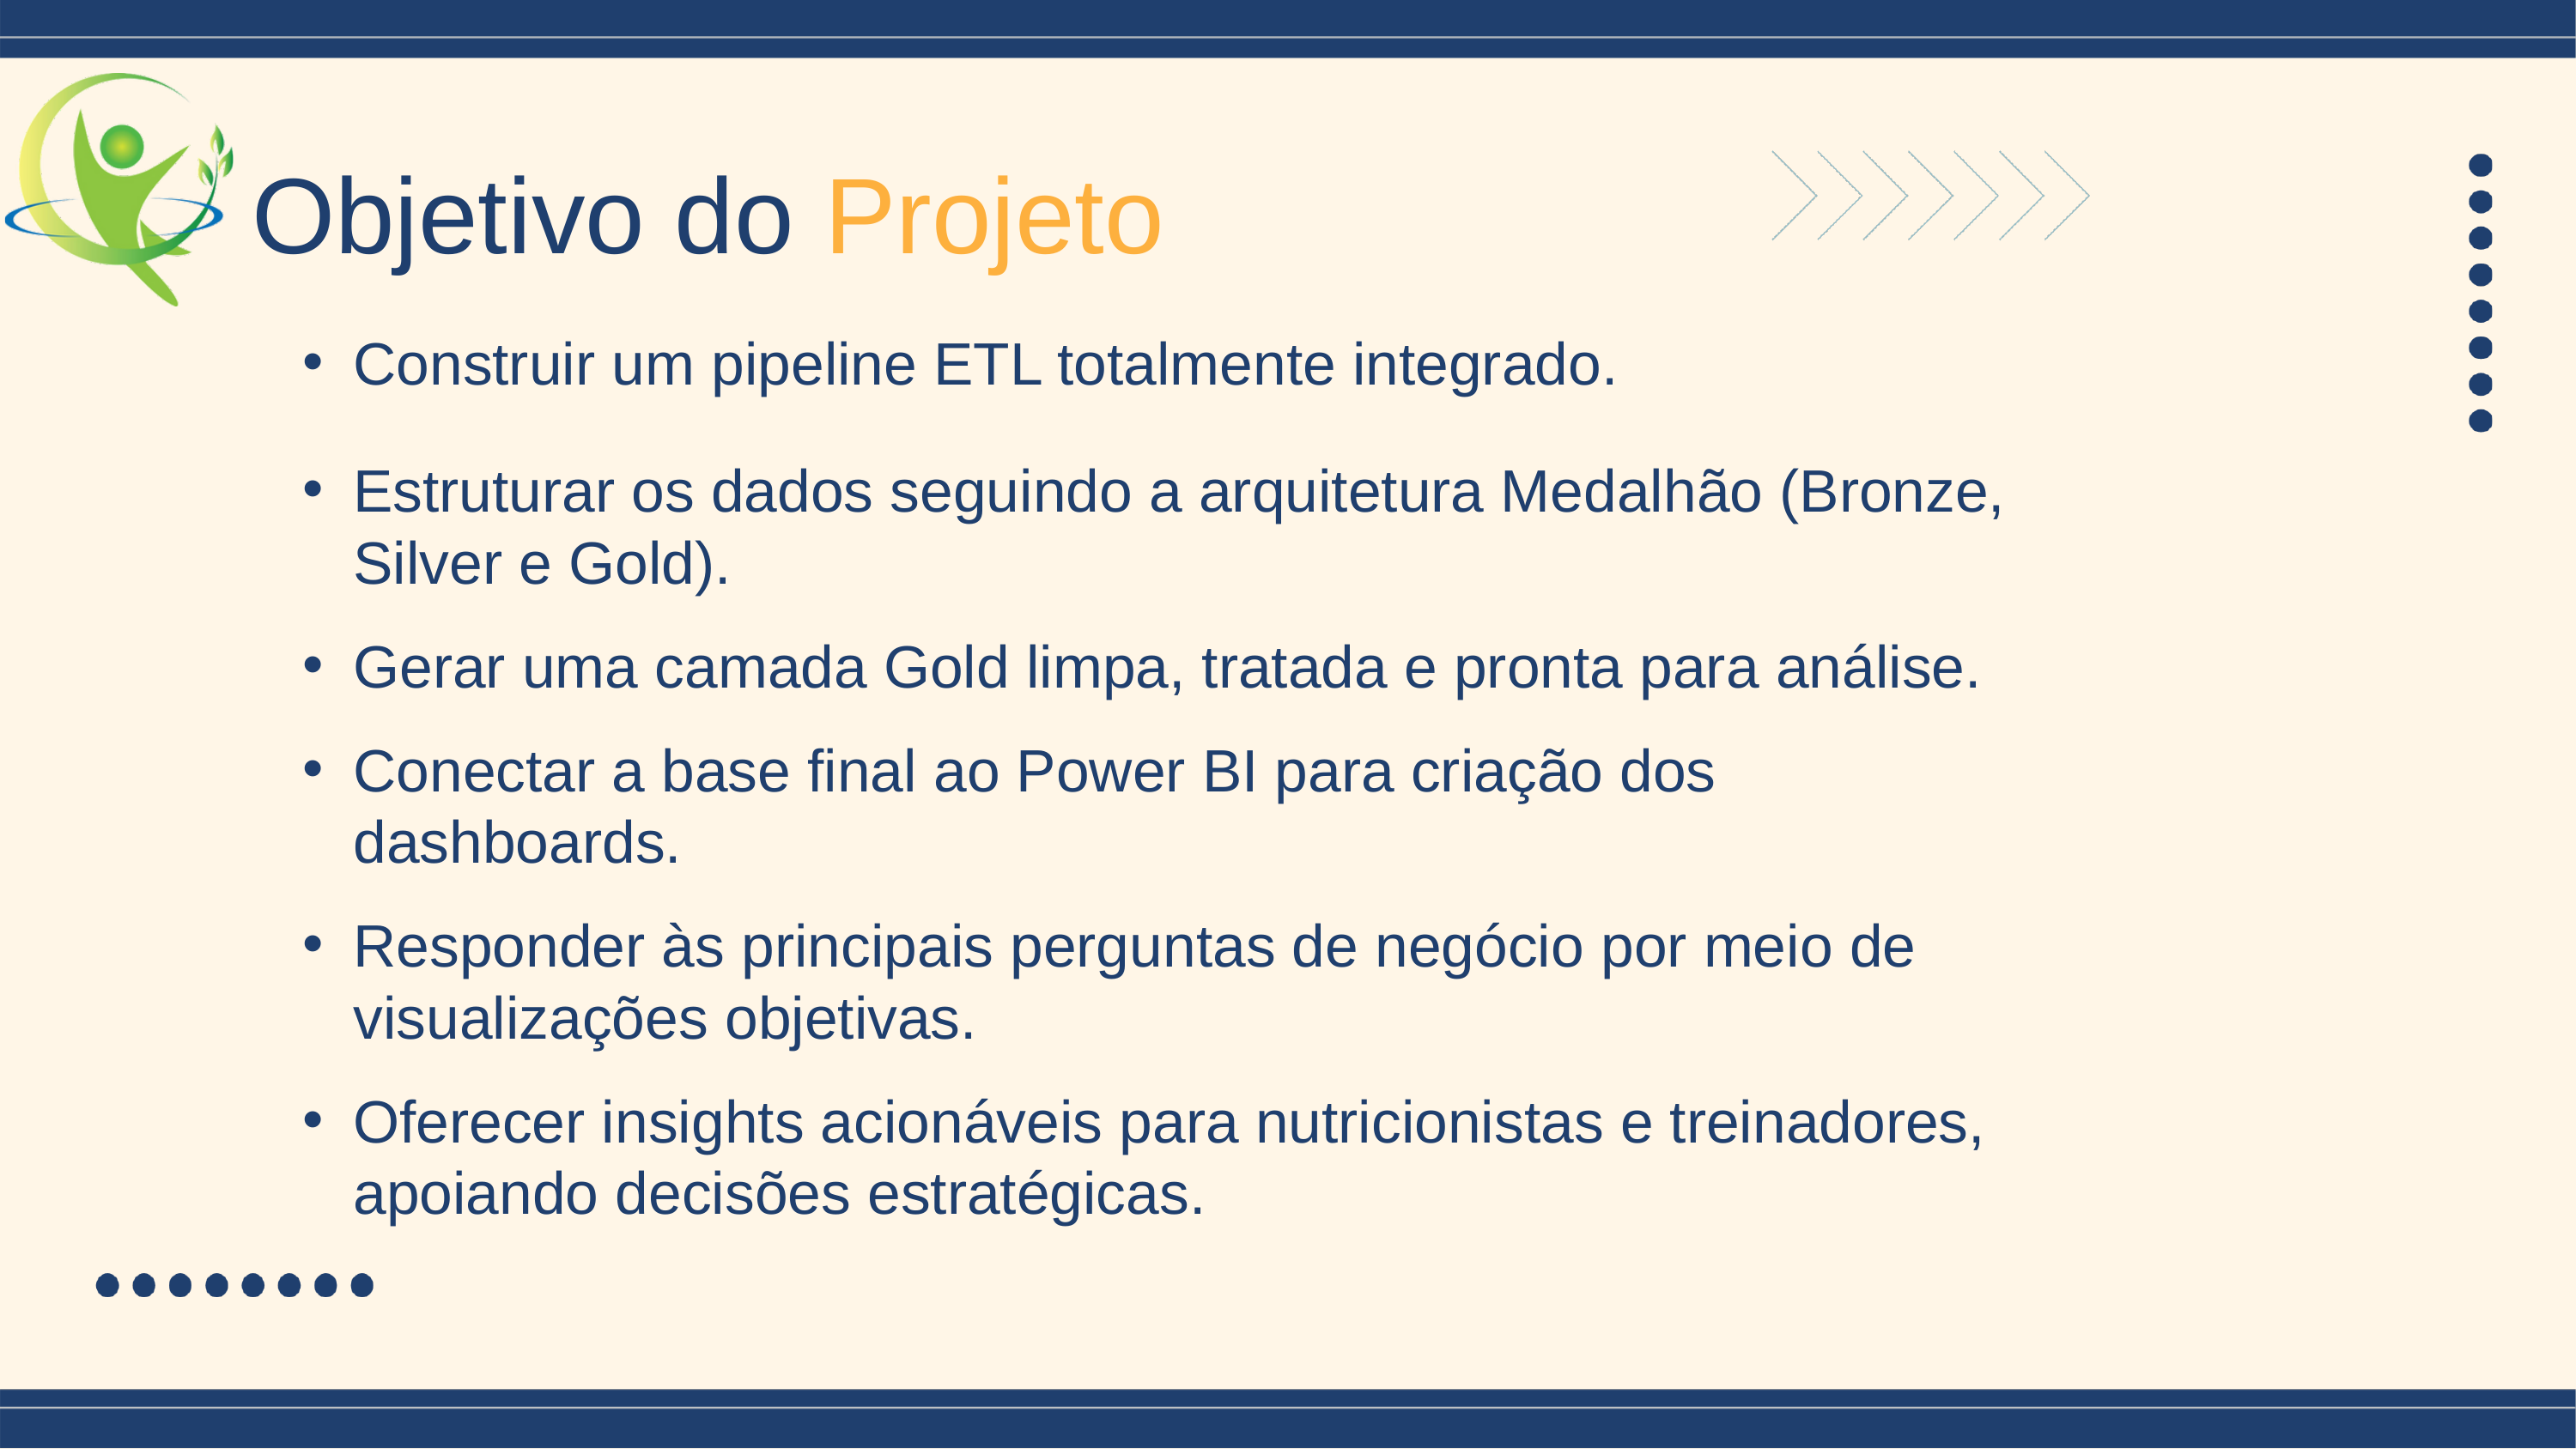

Objetivo do Projeto

Construir um pipeline ETL totalmente integrado.

Estruturar os dados seguindo a arquitetura Medalhão (Bronze, Silver e Gold).

Gerar uma camada Gold limpa, tratada e pronta para análise.

Conectar a base final ao Power BI para criação dos dashboards.

Responder às principais perguntas de negócio por meio de visualizações objetivas.

Oferecer insights acionáveis para nutricionistas e treinadores, apoiando decisões estratégicas.